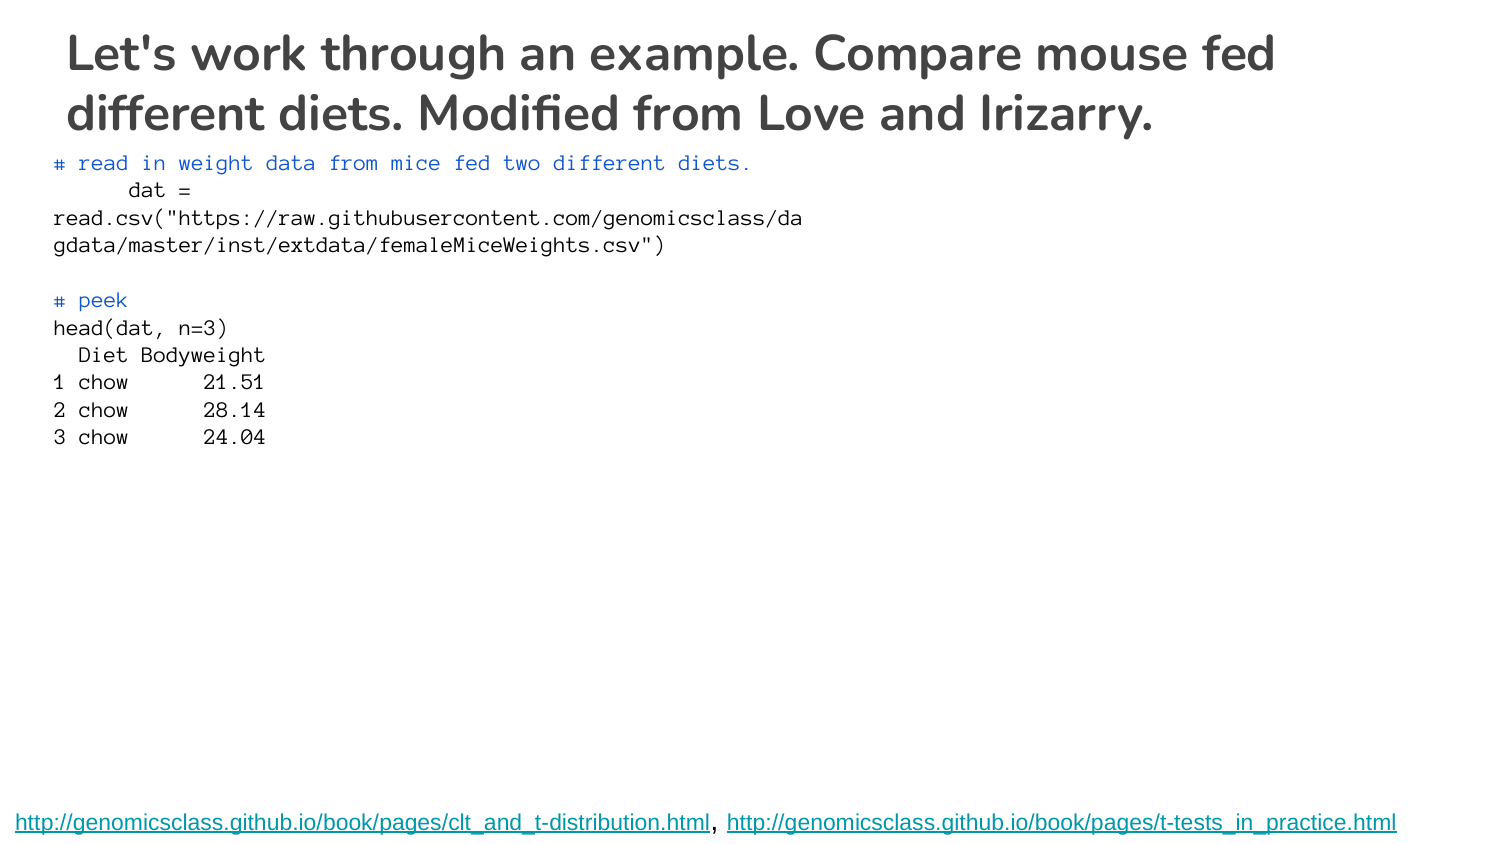

# Let's work through an example. Compare mouse fed different diets. Modified from Love and Irizarry.
# read in weight data from mice fed two different diets.
dat = read.csv("https://raw.githubusercontent.com/genomicsclass/dagdata/master/inst/extdata/femaleMiceWeights.csv")

# peek
head(dat, n=3)
  Diet Bodyweight
1 chow      21.51
2 chow      28.14
3 chow      24.04

http://genomicsclass.github.io/book/pages/clt_and_t-distribution.html, http://genomicsclass.github.io/book/pages/t-tests_in_practice.html